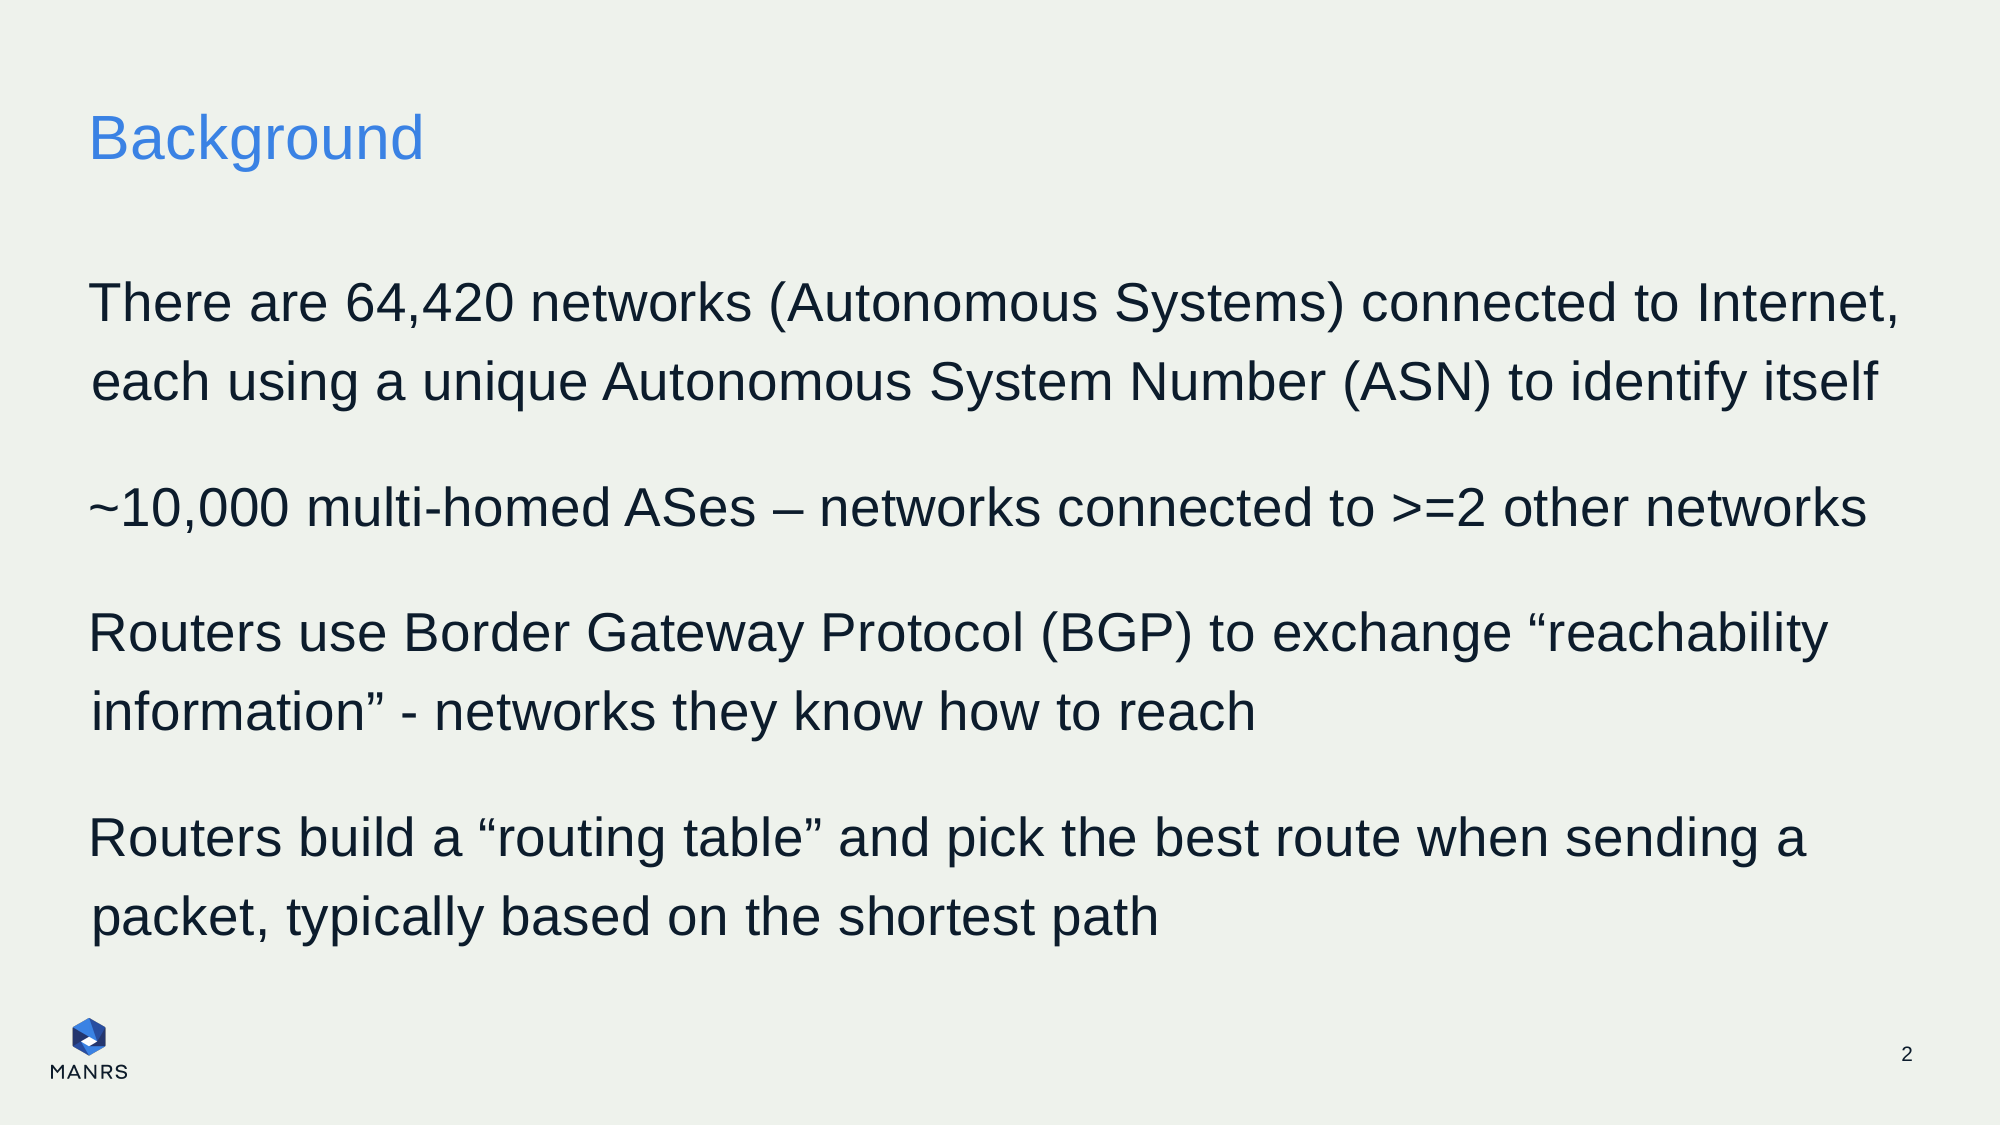

# Background
There are 64,420 networks (Autonomous Systems) connected to Internet, each using a unique Autonomous System Number (ASN) to identify itself
~10,000 multi-homed ASes – networks connected to >=2 other networks
Routers use Border Gateway Protocol (BGP) to exchange “reachability information” - networks they know how to reach
Routers build a “routing table” and pick the best route when sending a packet, typically based on the shortest path
2